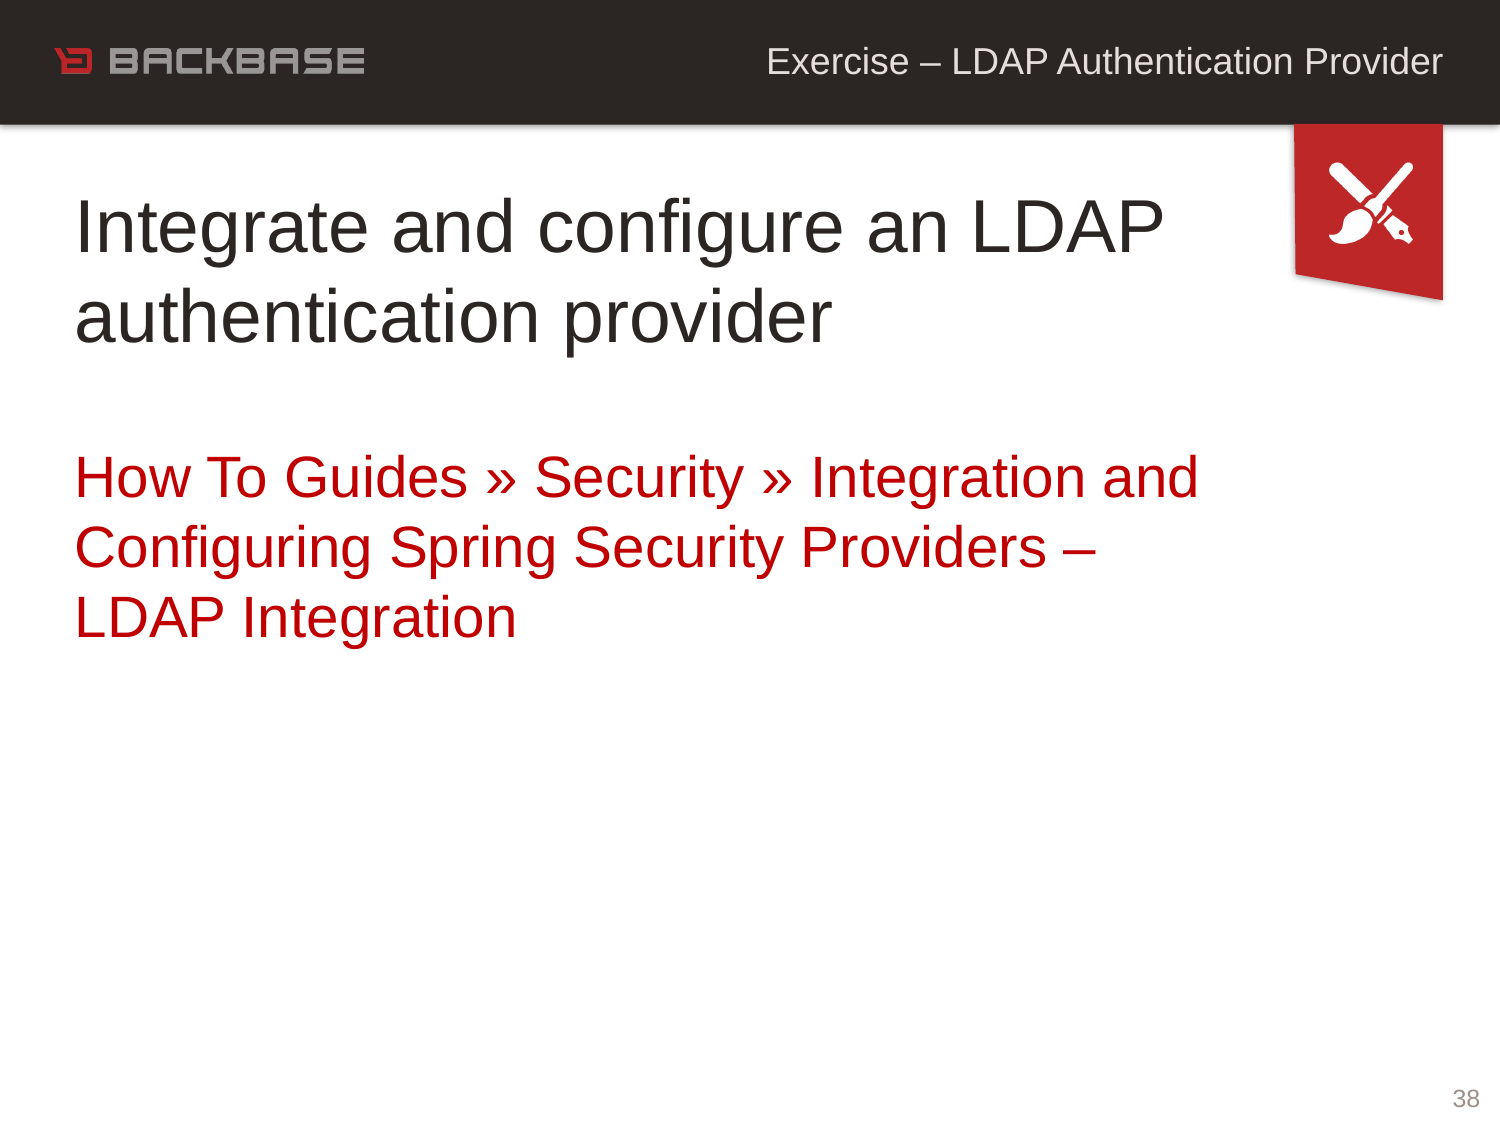

Exercise – LDAP Authentication Provider
Integrate and configure an LDAP authentication provider

How To Guides » Security » Integration and Configuring Spring Security Providers – LDAP Integration

38